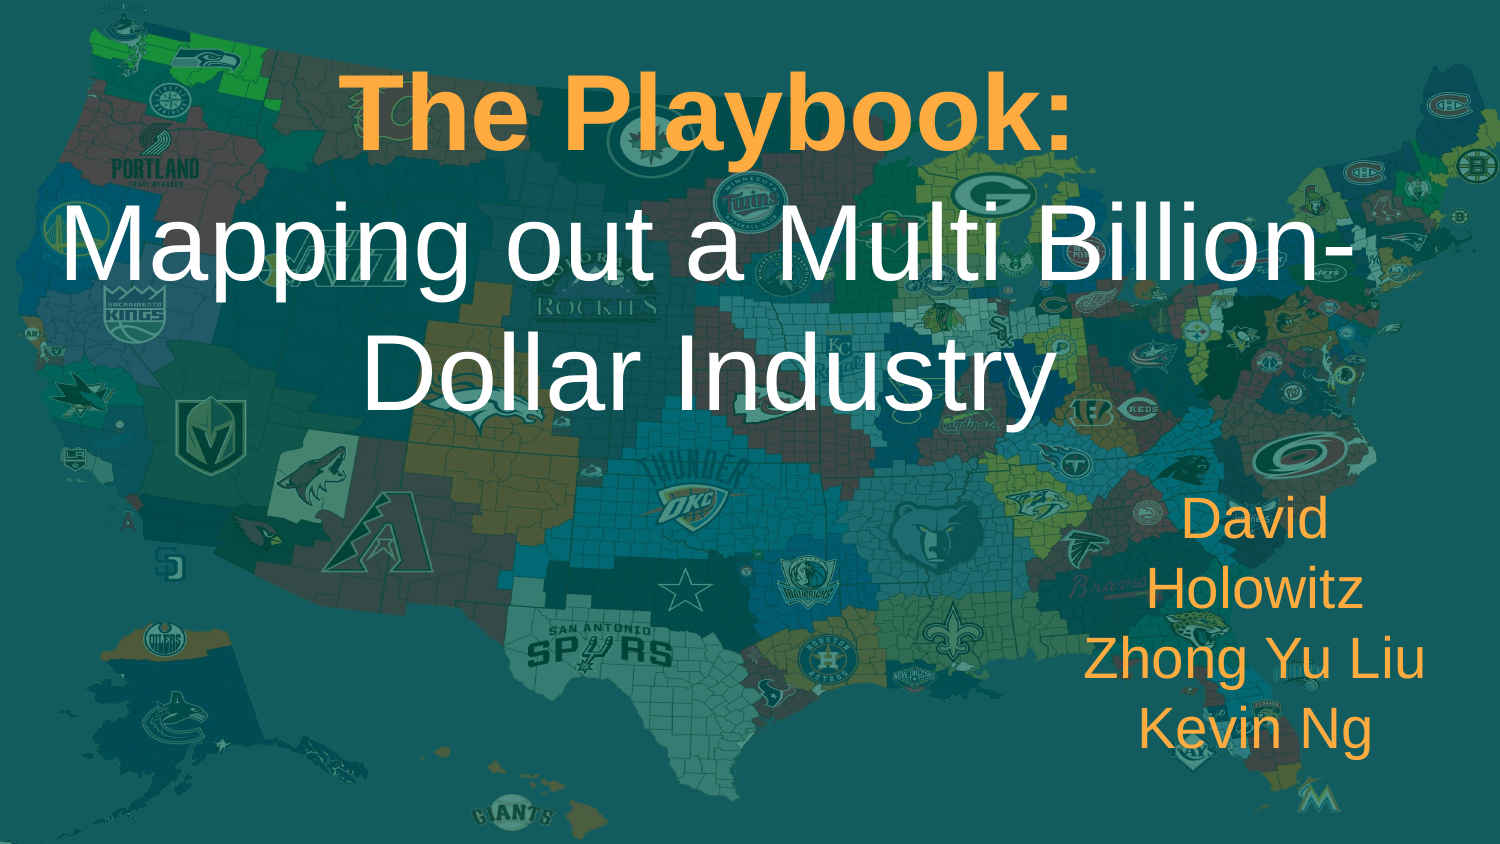

# The Playbook:
Mapping out a Multi Billion-Dollar Industry
David Holowitz
Zhong Yu Liu
Kevin Ng